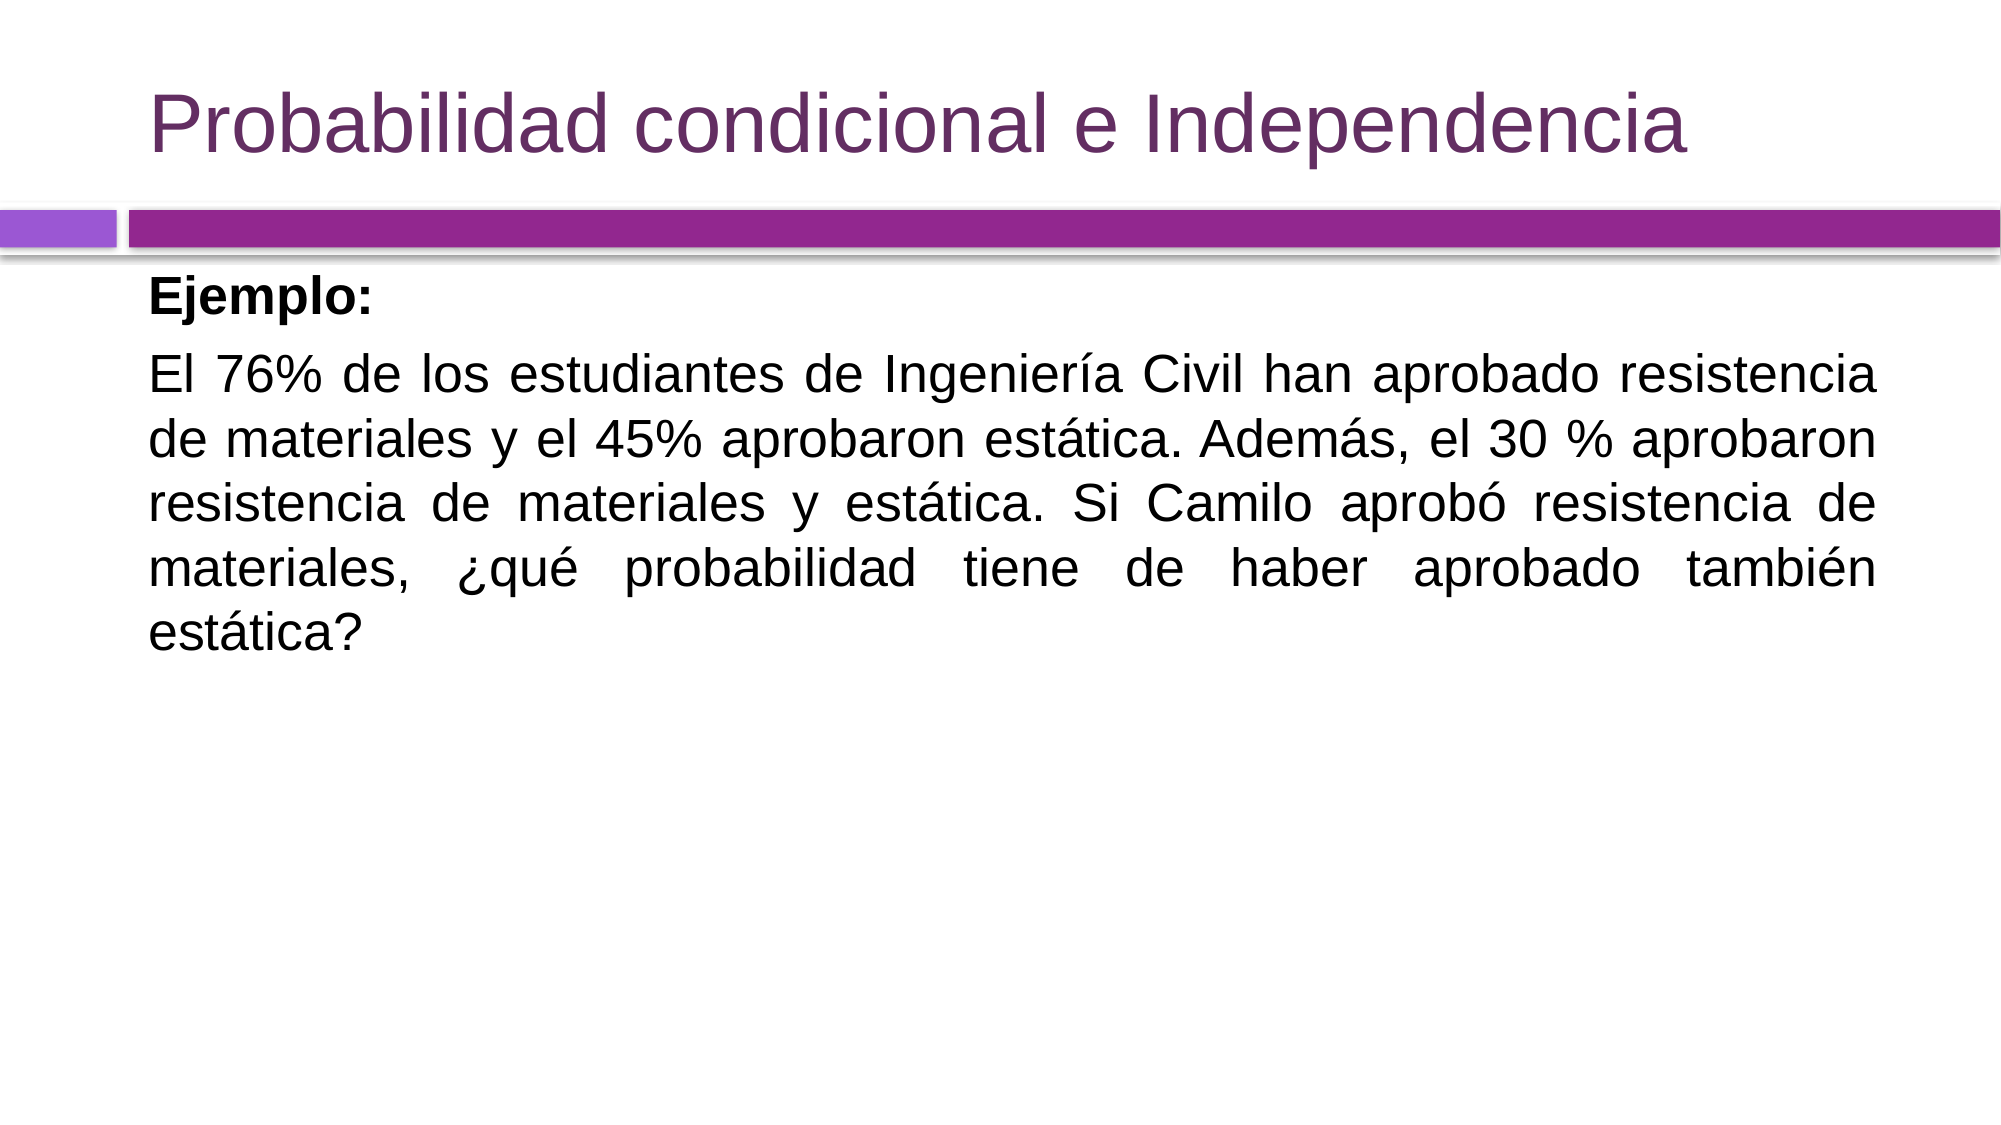

# Probabilidad condicional e Independencia
Ejemplo:
El 76% de los estudiantes de Ingeniería Civil han aprobado resistencia de materiales y el 45% aprobaron estática. Además, el 30 % aprobaron resistencia de materiales y estática. Si Camilo aprobó resistencia de materiales, ¿qué probabilidad tiene de haber aprobado también estática?